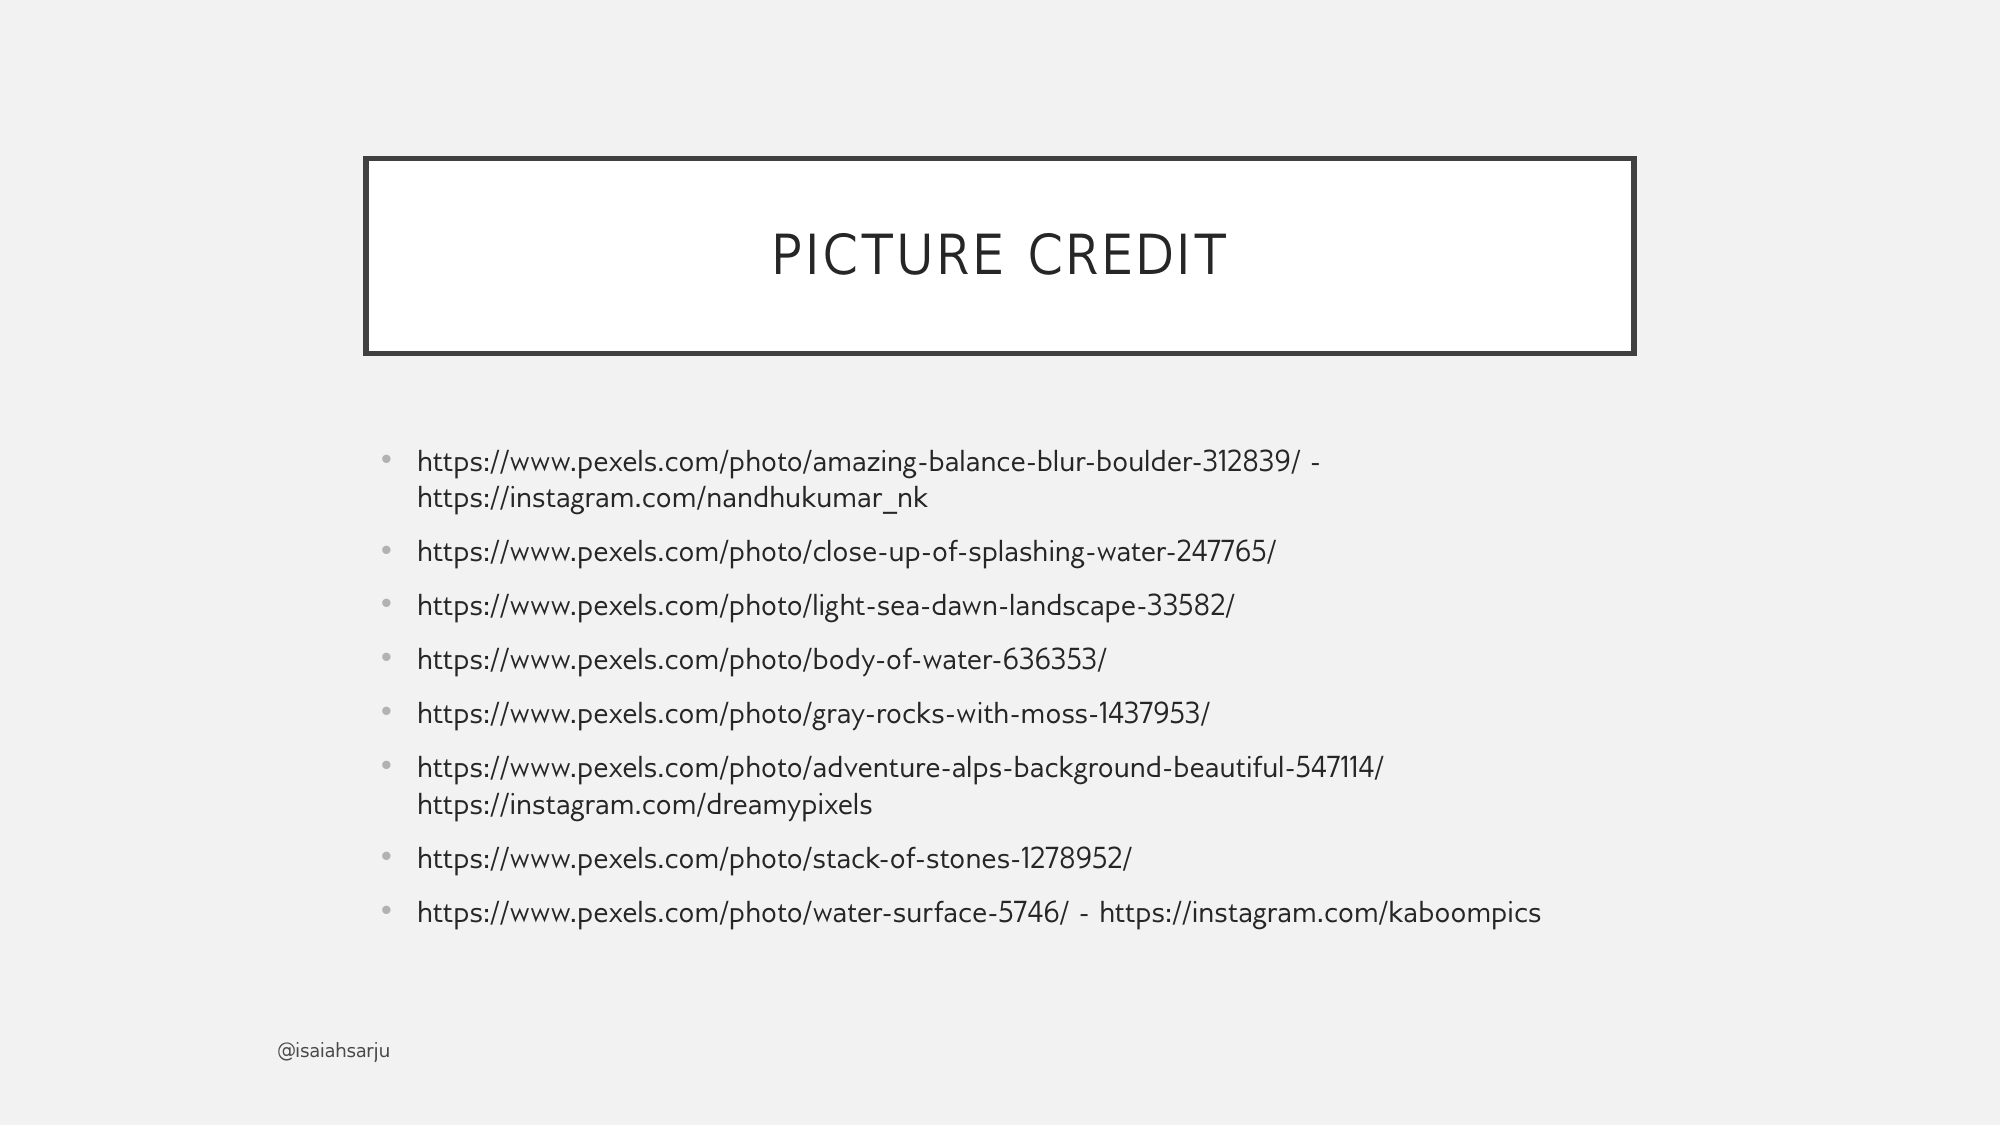

# Picture Credit
https://www.pexels.com/photo/amazing-balance-blur-boulder-312839/ - https://instagram.com/nandhukumar_nk
https://www.pexels.com/photo/close-up-of-splashing-water-247765/
https://www.pexels.com/photo/light-sea-dawn-landscape-33582/
https://www.pexels.com/photo/body-of-water-636353/
https://www.pexels.com/photo/gray-rocks-with-moss-1437953/
https://www.pexels.com/photo/adventure-alps-background-beautiful-547114/ https://instagram.com/dreamypixels
https://www.pexels.com/photo/stack-of-stones-1278952/
https://www.pexels.com/photo/water-surface-5746/ - https://instagram.com/kaboompics
@isaiahsarju